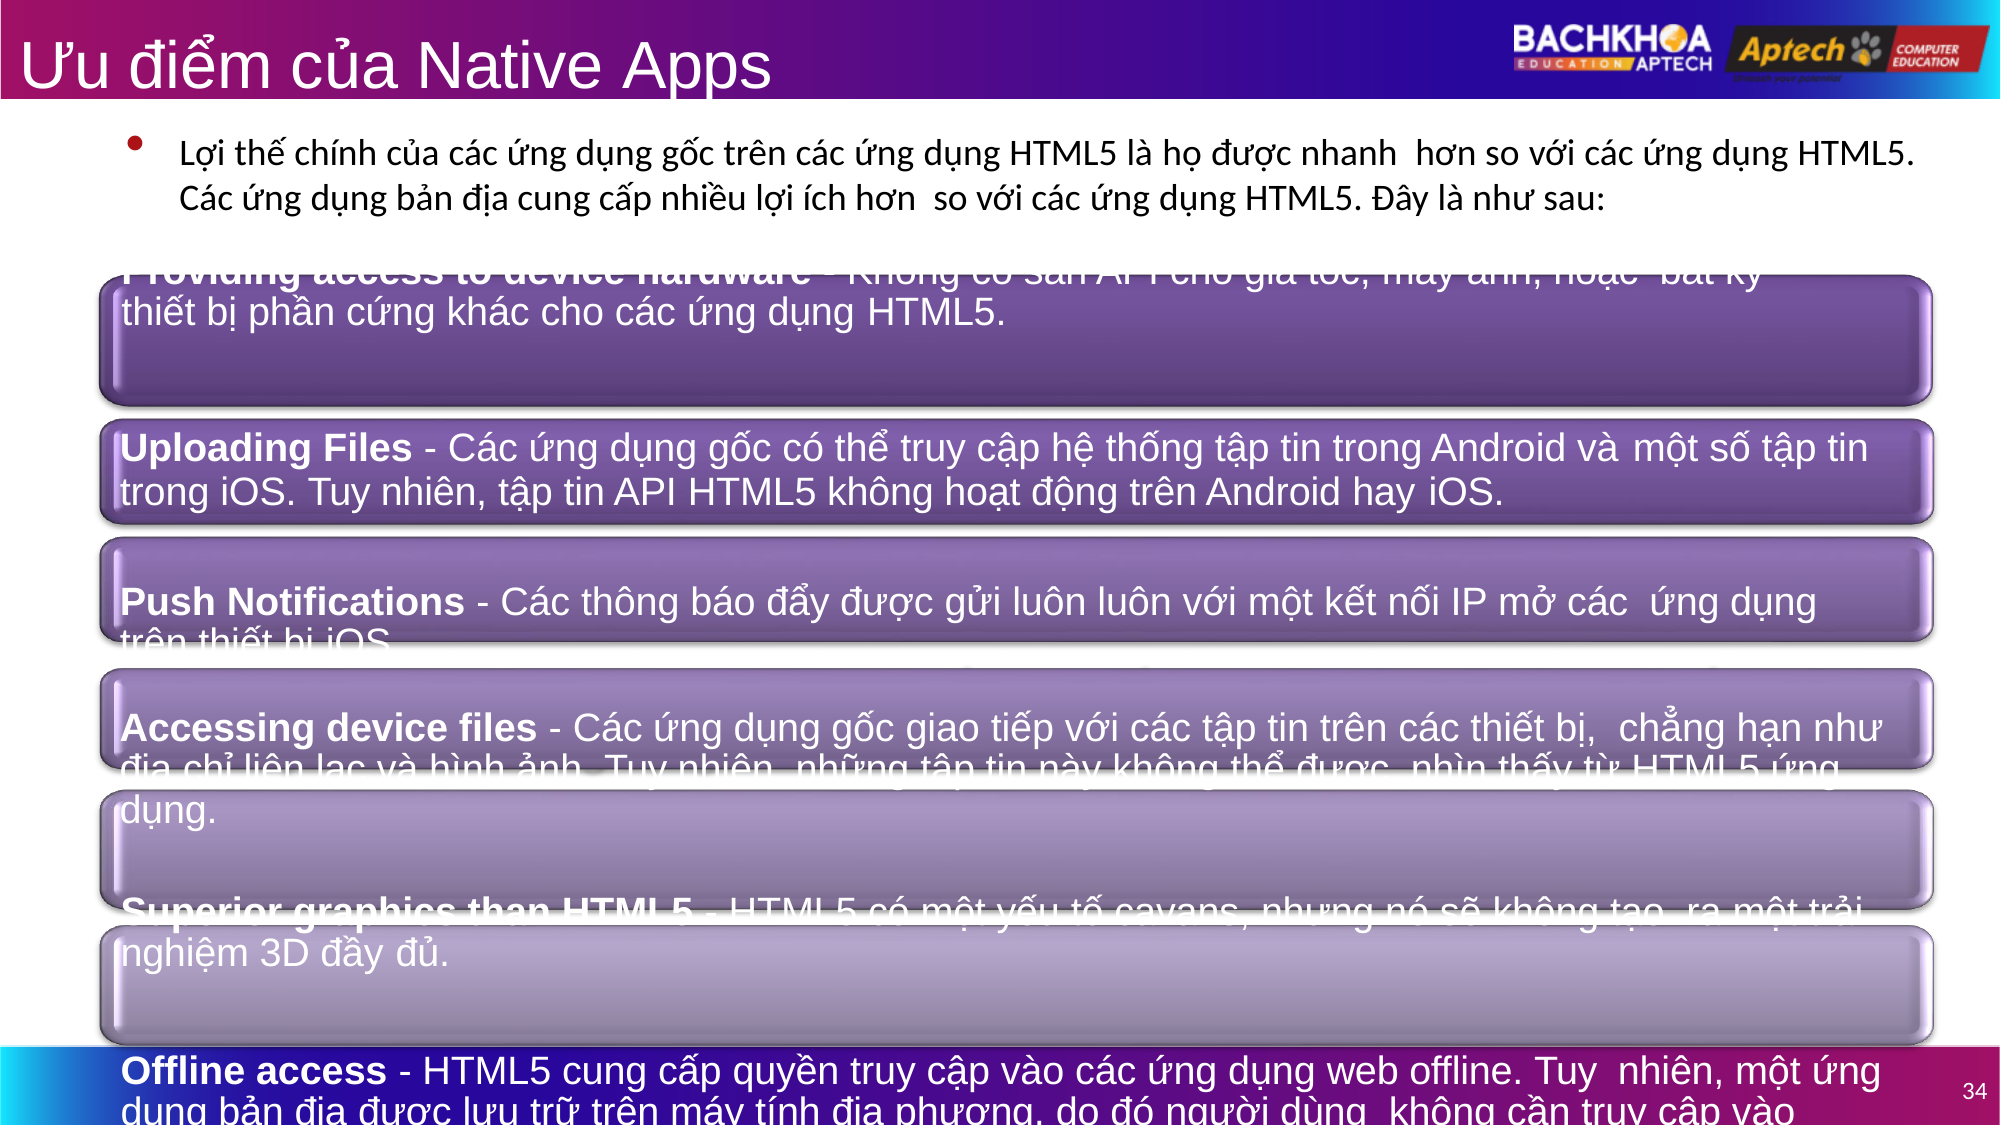

# Ưu điểm của Native Apps
Lợi thế chính của các ứng dụng gốc trên các ứng dụng HTML5 là họ được nhanh  hơn so với các ứng dụng HTML5. Các ứng dụng bản địa cung cấp nhiều lợi ích hơn  so với các ứng dụng HTML5. Đây là như sau:
Providing access to device hardware - Không có sẵn API cho gia tốc, máy ảnh, hoặc  bất kỳ thiết bị phần cứng khác cho các ứng dụng HTML5.

Uploading Files - Các ứng dụng gốc có thể truy cập hệ thống tập tin trong Android và một số tập tin trong iOS. Tuy nhiên, tập tin API HTML5 không hoạt động trên Android hay iOS.

Push Notifications - Các thông báo đẩy được gửi luôn luôn với một kết nối IP mở các  ứng dụng trên thiết bị iOS.

Accessing device files - Các ứng dụng gốc giao tiếp với các tập tin trên các thiết bị,  chẳng hạn như địa chỉ liên lạc và hình ảnh. Tuy nhiên, những tập tin này không thể được  nhìn thấy từ HTML5 ứng dụng.

Superior graphics than HTML5 - HTML5 có một yếu tố cavans, nhưng nó sẽ không tạo  ra một trải nghiệm 3D đầy đủ.

Offline access - HTML5 cung cấp quyền truy cập vào các ứng dụng web offline. Tuy  nhiên, một ứng dụng bản địa được lưu trữ trên máy tính địa phương, do đó người dùng  không cần truy cập vào trang web để làm việc với các ứng dụng.

34